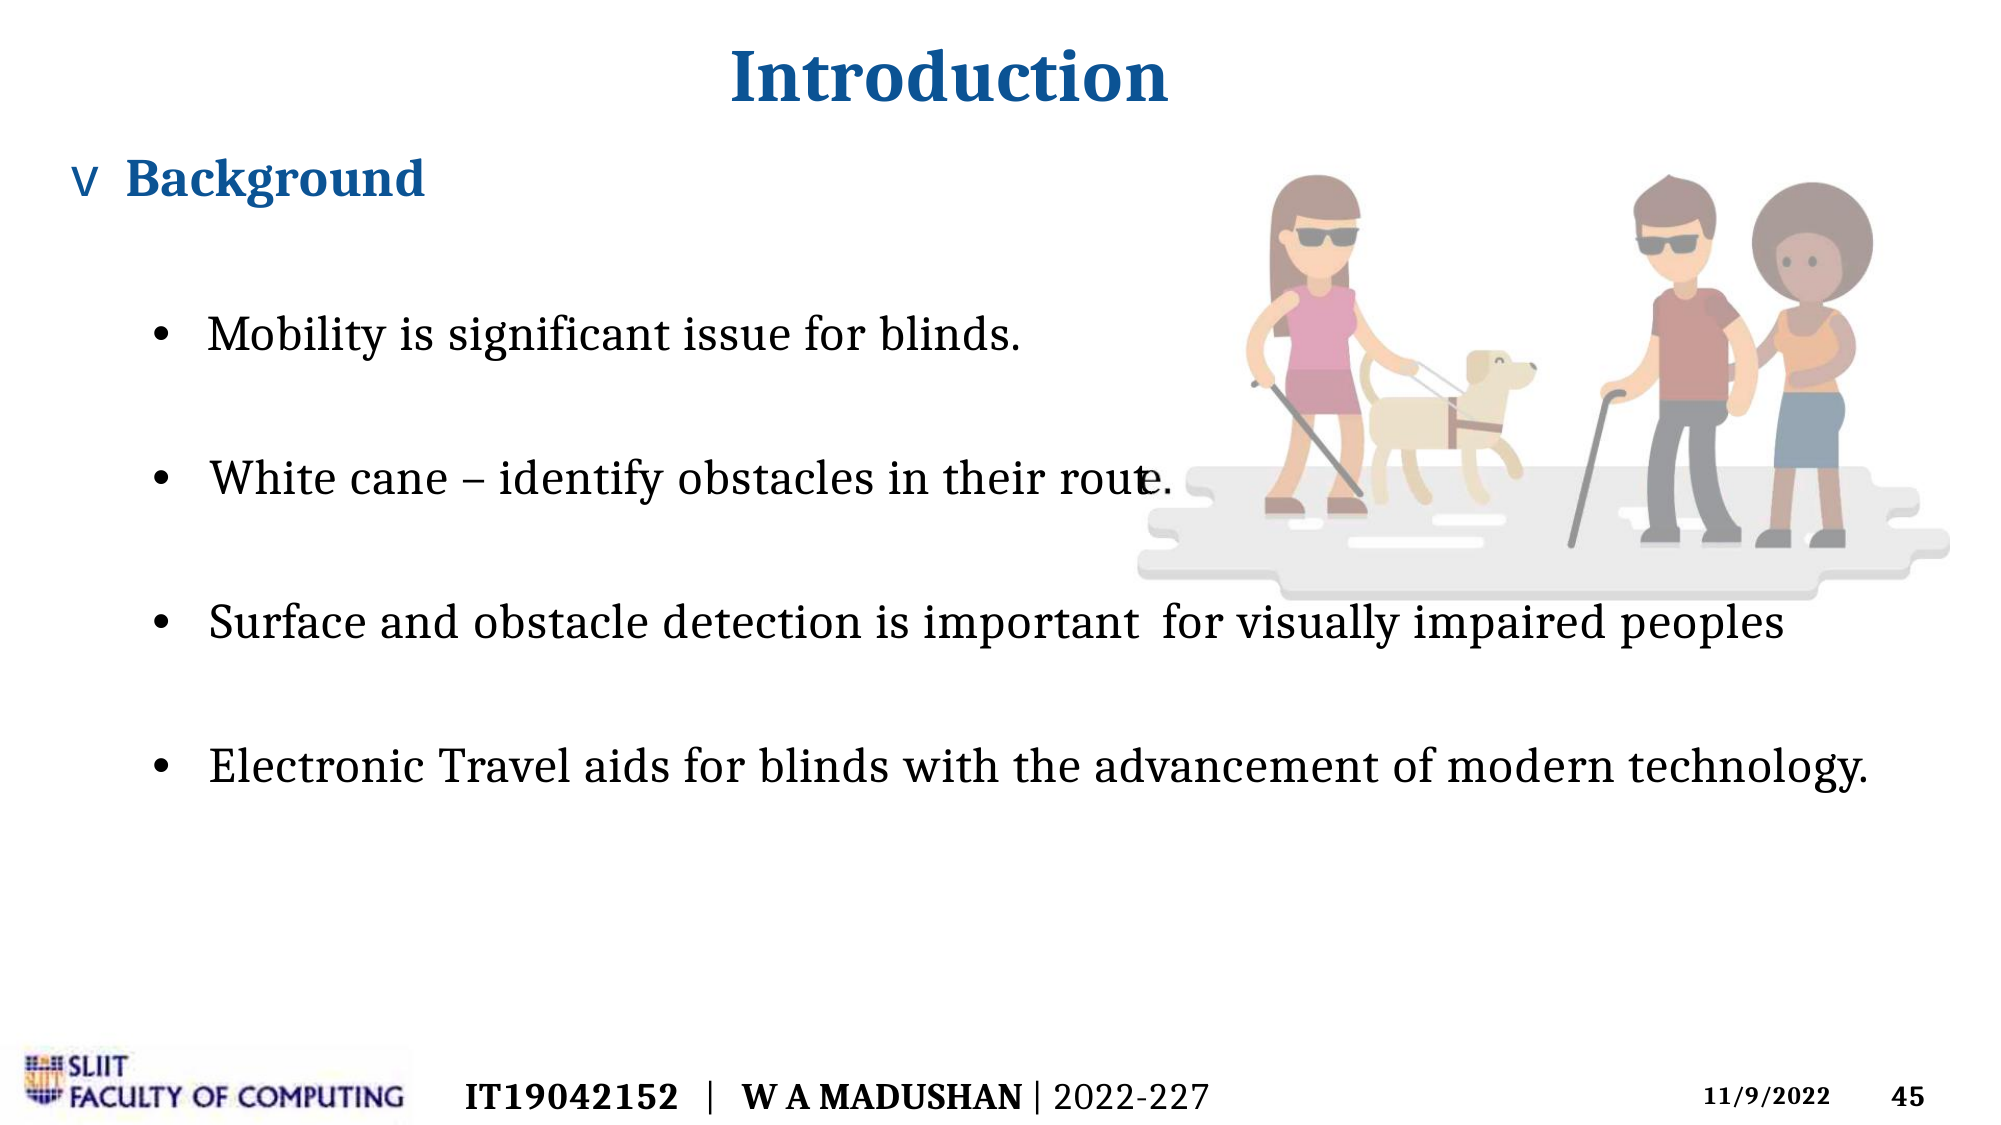

Introduction
v Background
• Mobility is significant issue for blinds.
• White cane – identify obstacles in their rout
• Surface and obstacle detection is important for visually impaired peoples
• Electronic Travel aids for blinds with the advancement of modern technology.
IT19042152 | W A MADUSHAN | 2022-227
45
11/9/2022